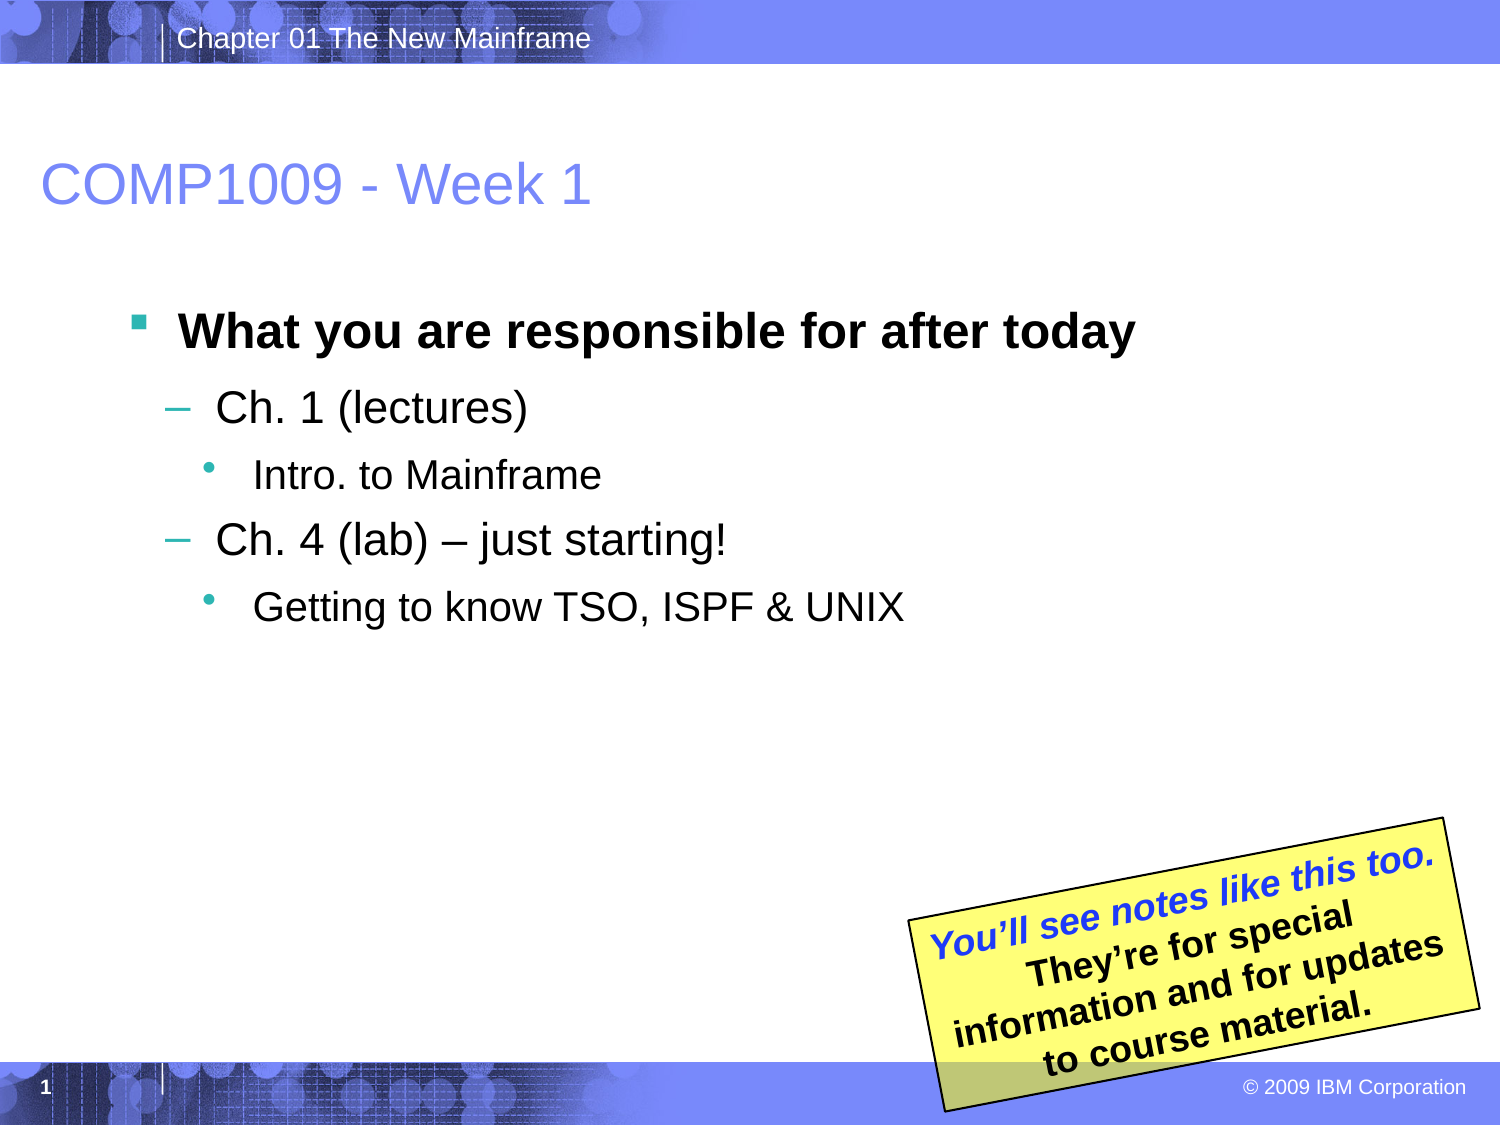

# COMP1009 - Week 1
What you are responsible for after today
Ch. 1 (lectures)
Intro. to Mainframe
Ch. 4 (lab) – just starting!
Getting to know TSO, ISPF & UNIX
You’ll see notes like this too.
They’re for special information and for updates to course material.
1